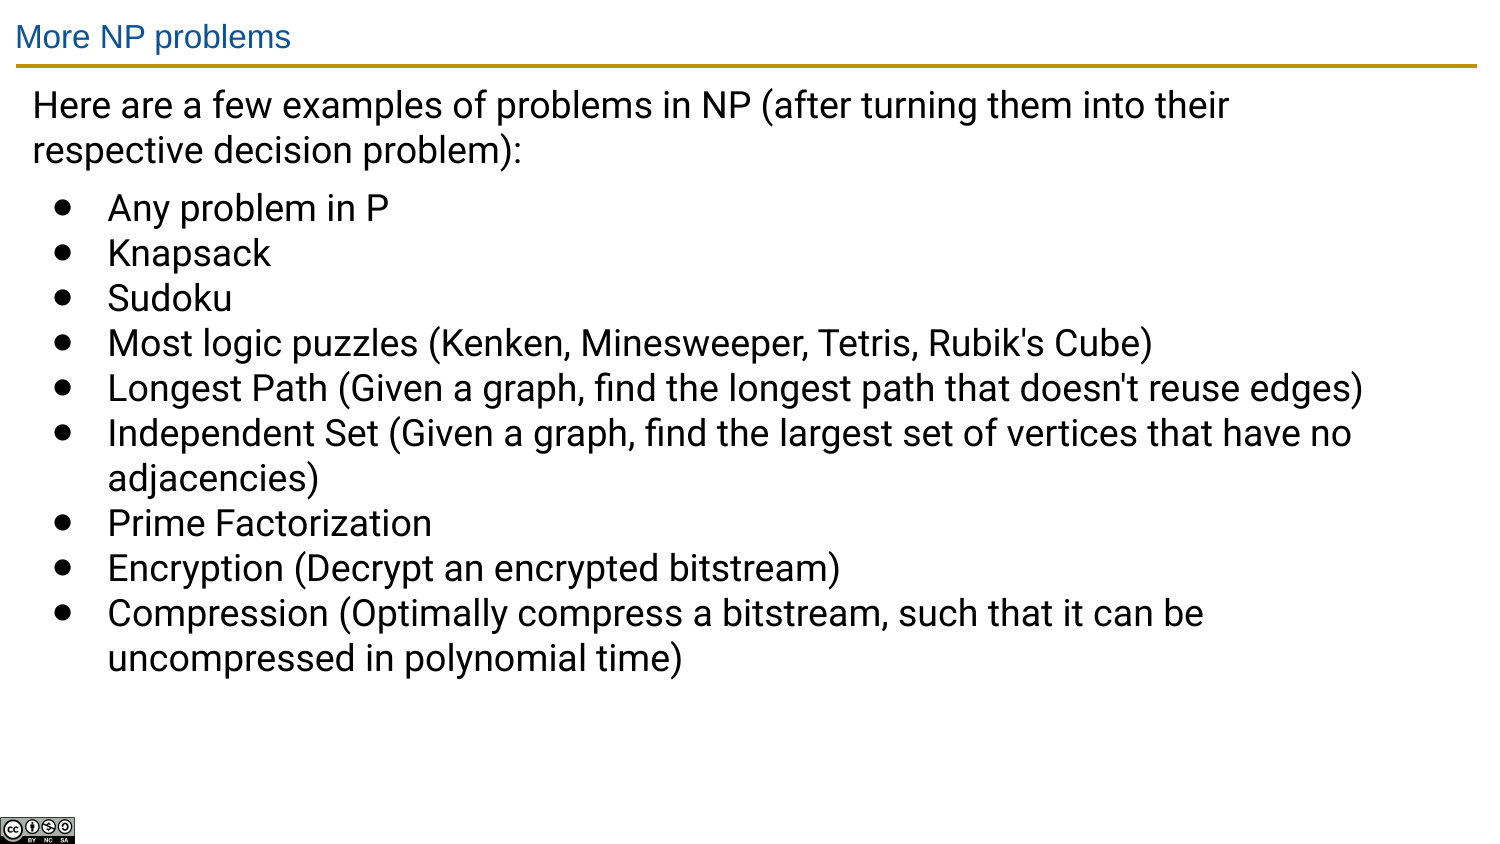

# More NP problems
Here are a few examples of problems in NP (after turning them into their respective decision problem):
Any problem in P
Knapsack
Sudoku
Most logic puzzles (Kenken, Minesweeper, Tetris, Rubik's Cube)
Longest Path (Given a graph, find the longest path that doesn't reuse edges)
Independent Set (Given a graph, find the largest set of vertices that have no adjacencies)
Prime Factorization
Encryption (Decrypt an encrypted bitstream)
Compression (Optimally compress a bitstream, such that it can be uncompressed in polynomial time)